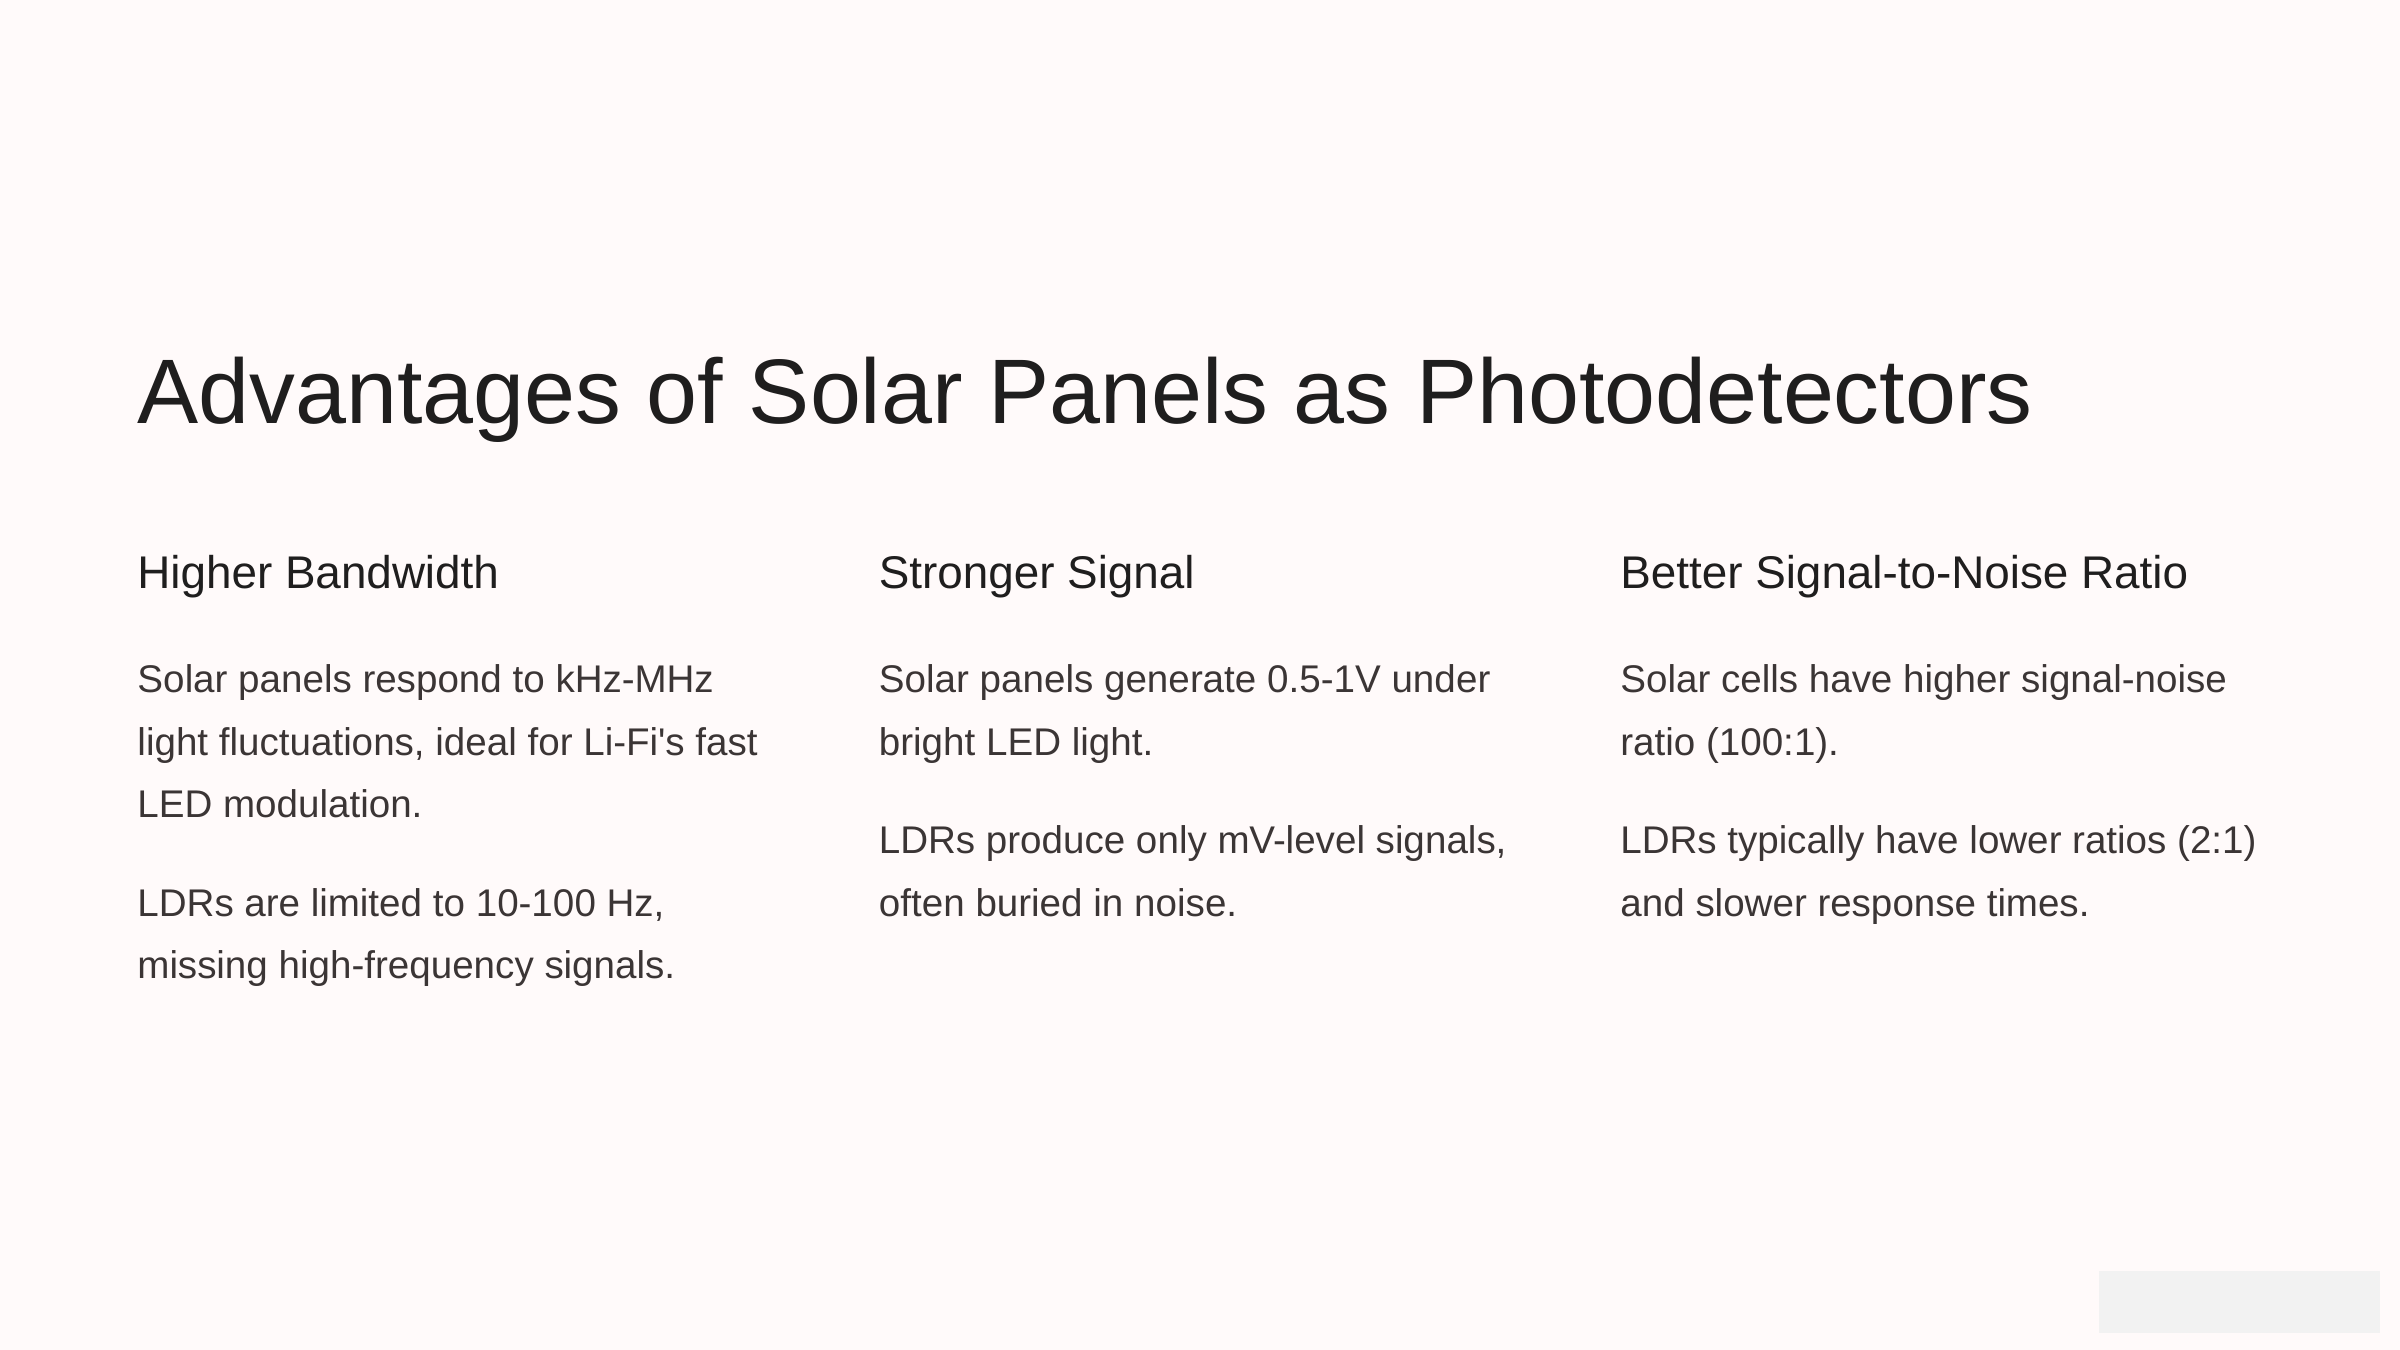

Advantages of Solar Panels as Photodetectors
Higher Bandwidth
Stronger Signal
Better Signal-to-Noise Ratio
Solar panels respond to kHz-MHz light fluctuations, ideal for Li-Fi's fast LED modulation.
Solar panels generate 0.5-1V under bright LED light.
Solar cells have higher signal-noise ratio (100:1).
LDRs produce only mV-level signals, often buried in noise.
LDRs typically have lower ratios (2:1) and slower response times.
LDRs are limited to 10-100 Hz, missing high-frequency signals.